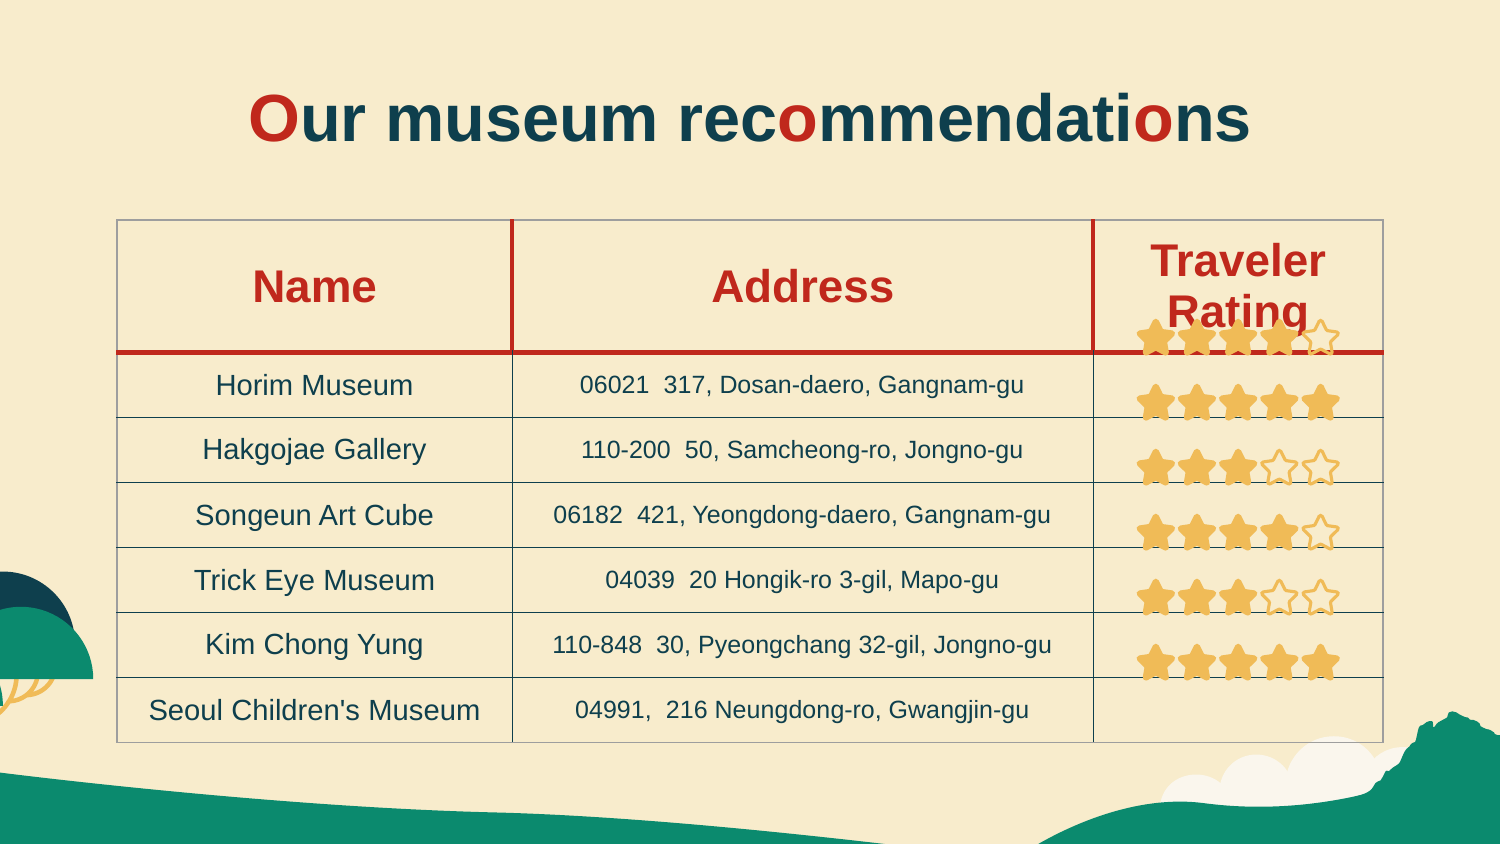

# Our museum recommendations
| Name | Address | Traveler Rating |
| --- | --- | --- |
| Horim Museum | 06021 317, Dosan-daero, Gangnam-gu |  |
| Hakgojae Gallery | 110-200 50, Samcheong-ro, Jongno-gu |  |
| Songeun Art Cube | 06182 421, Yeongdong-daero, Gangnam-gu |  |
| Trick Eye Museum | 04039 20 Hongik-ro 3-gil, Mapo-gu |  |
| Kim Chong Yung | 110-848 30, Pyeongchang 32-gil, Jongno-gu |  |
| Seoul Children's Museum | 04991, 216 Neungdong-ro, Gwangjin-gu |  |